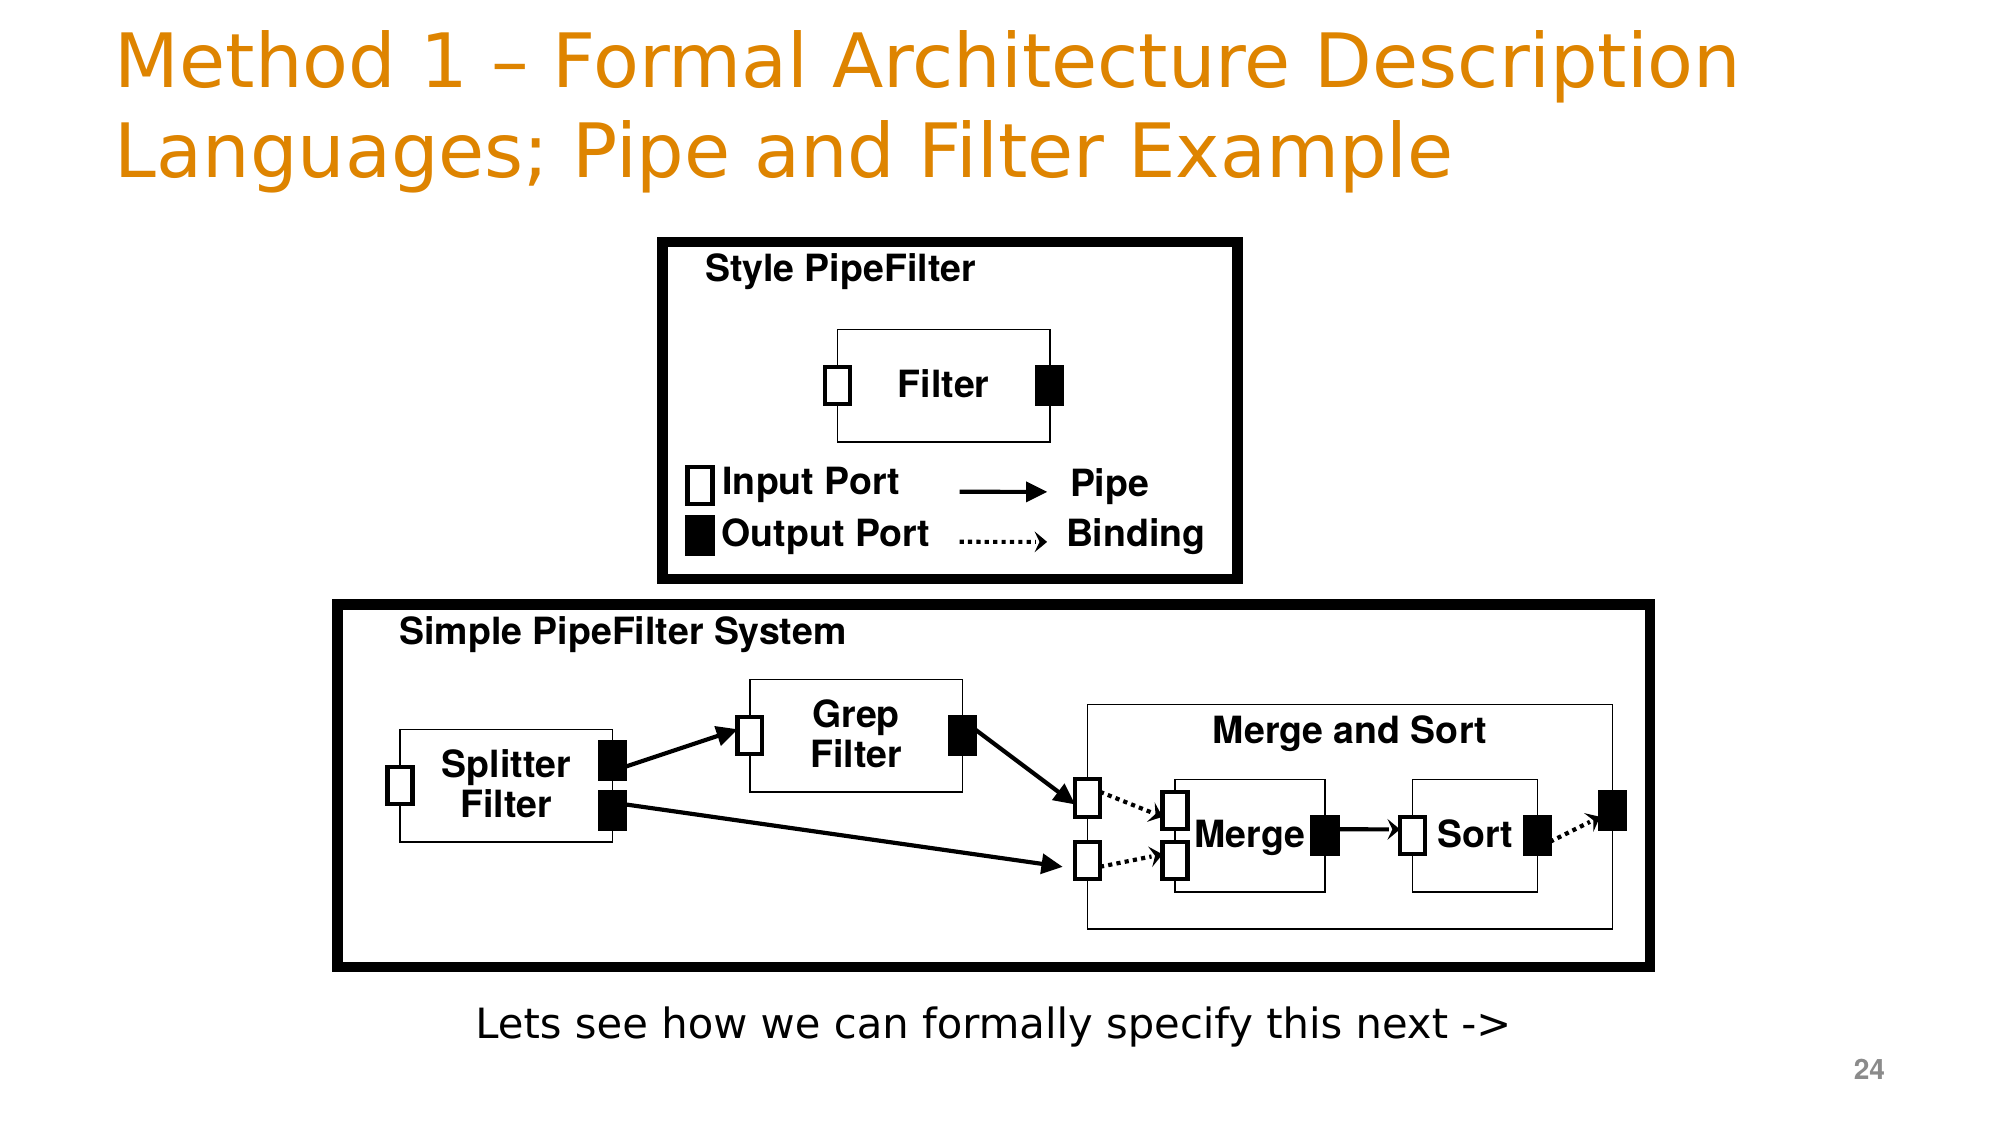

# Method 1 – Formal Architecture Description Languages; Pipe and Filter Example

Style PipeFilter
Filter

Input Port
Pipe

Output Port
Binding

Simple PipeFilter System
Grep
Filter
Merge and Sort

Splitter
Filter

Merge
Sort

Lets see how we can formally specify this next ->
24